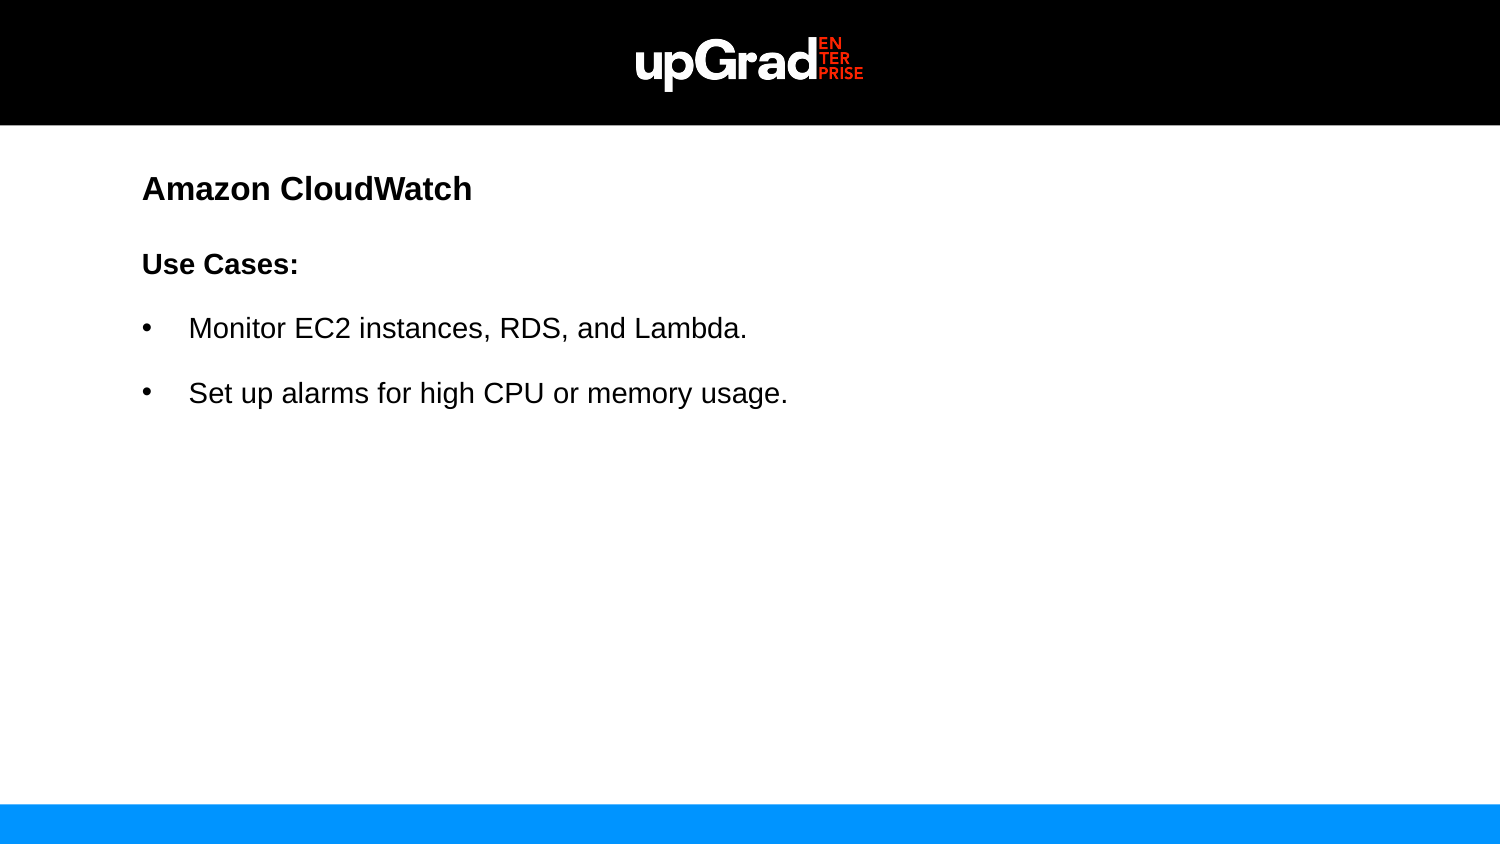

Amazon CloudWatch
Use Cases:
Monitor EC2 instances, RDS, and Lambda.
Set up alarms for high CPU or memory usage.